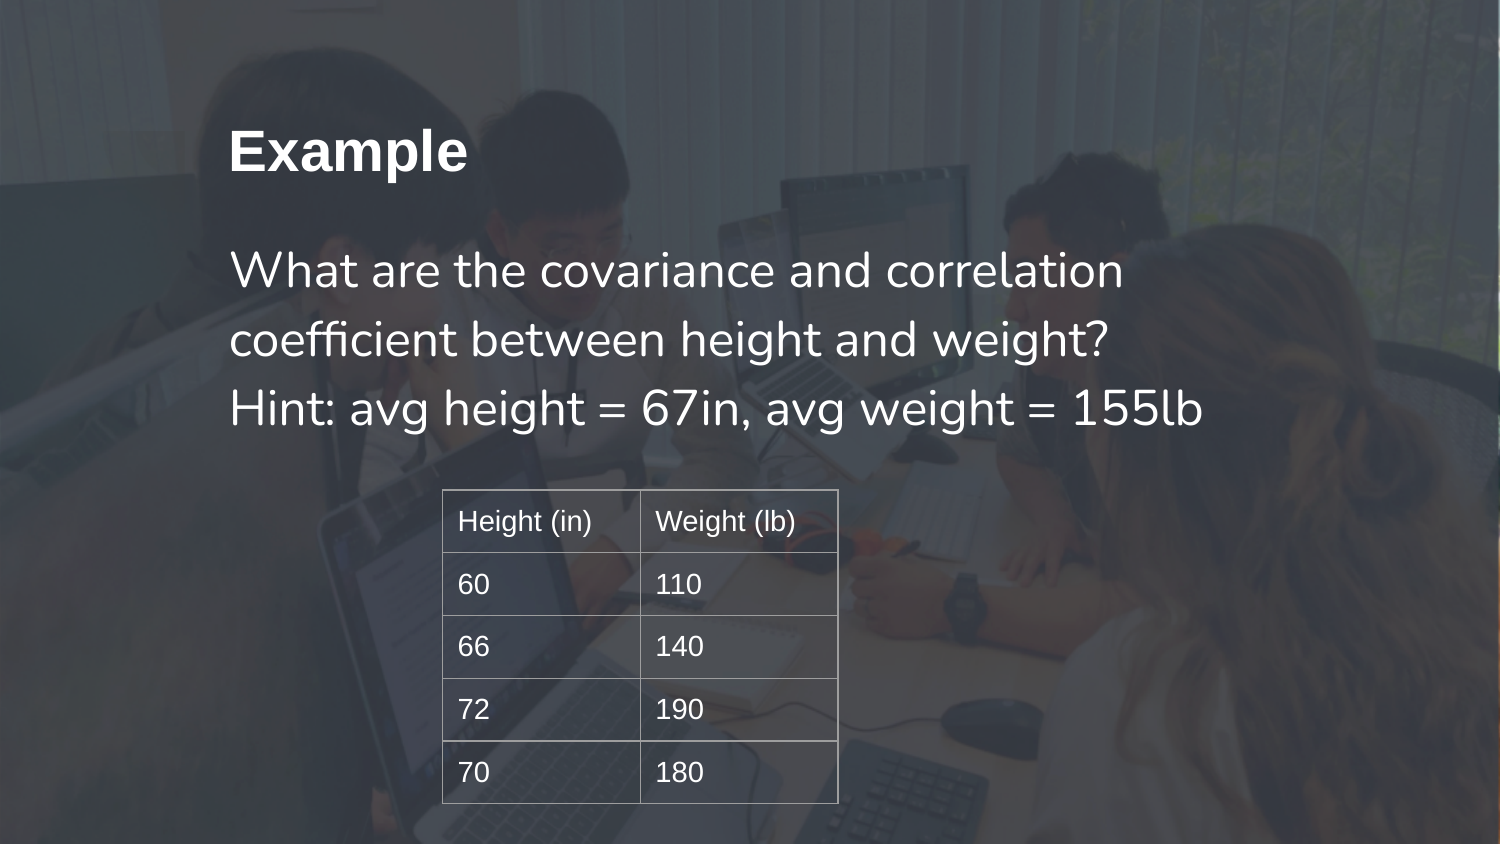

# Example
What are the covariance and correlation coefficient between height and weight?
Hint: avg height = 67in, avg weight = 155lb

| Height (in) | Weight (lb) |
| --- | --- |
| 60 | 110 |
| 66 | 140 |
| 72 | 190 |
| 70 | 180 |